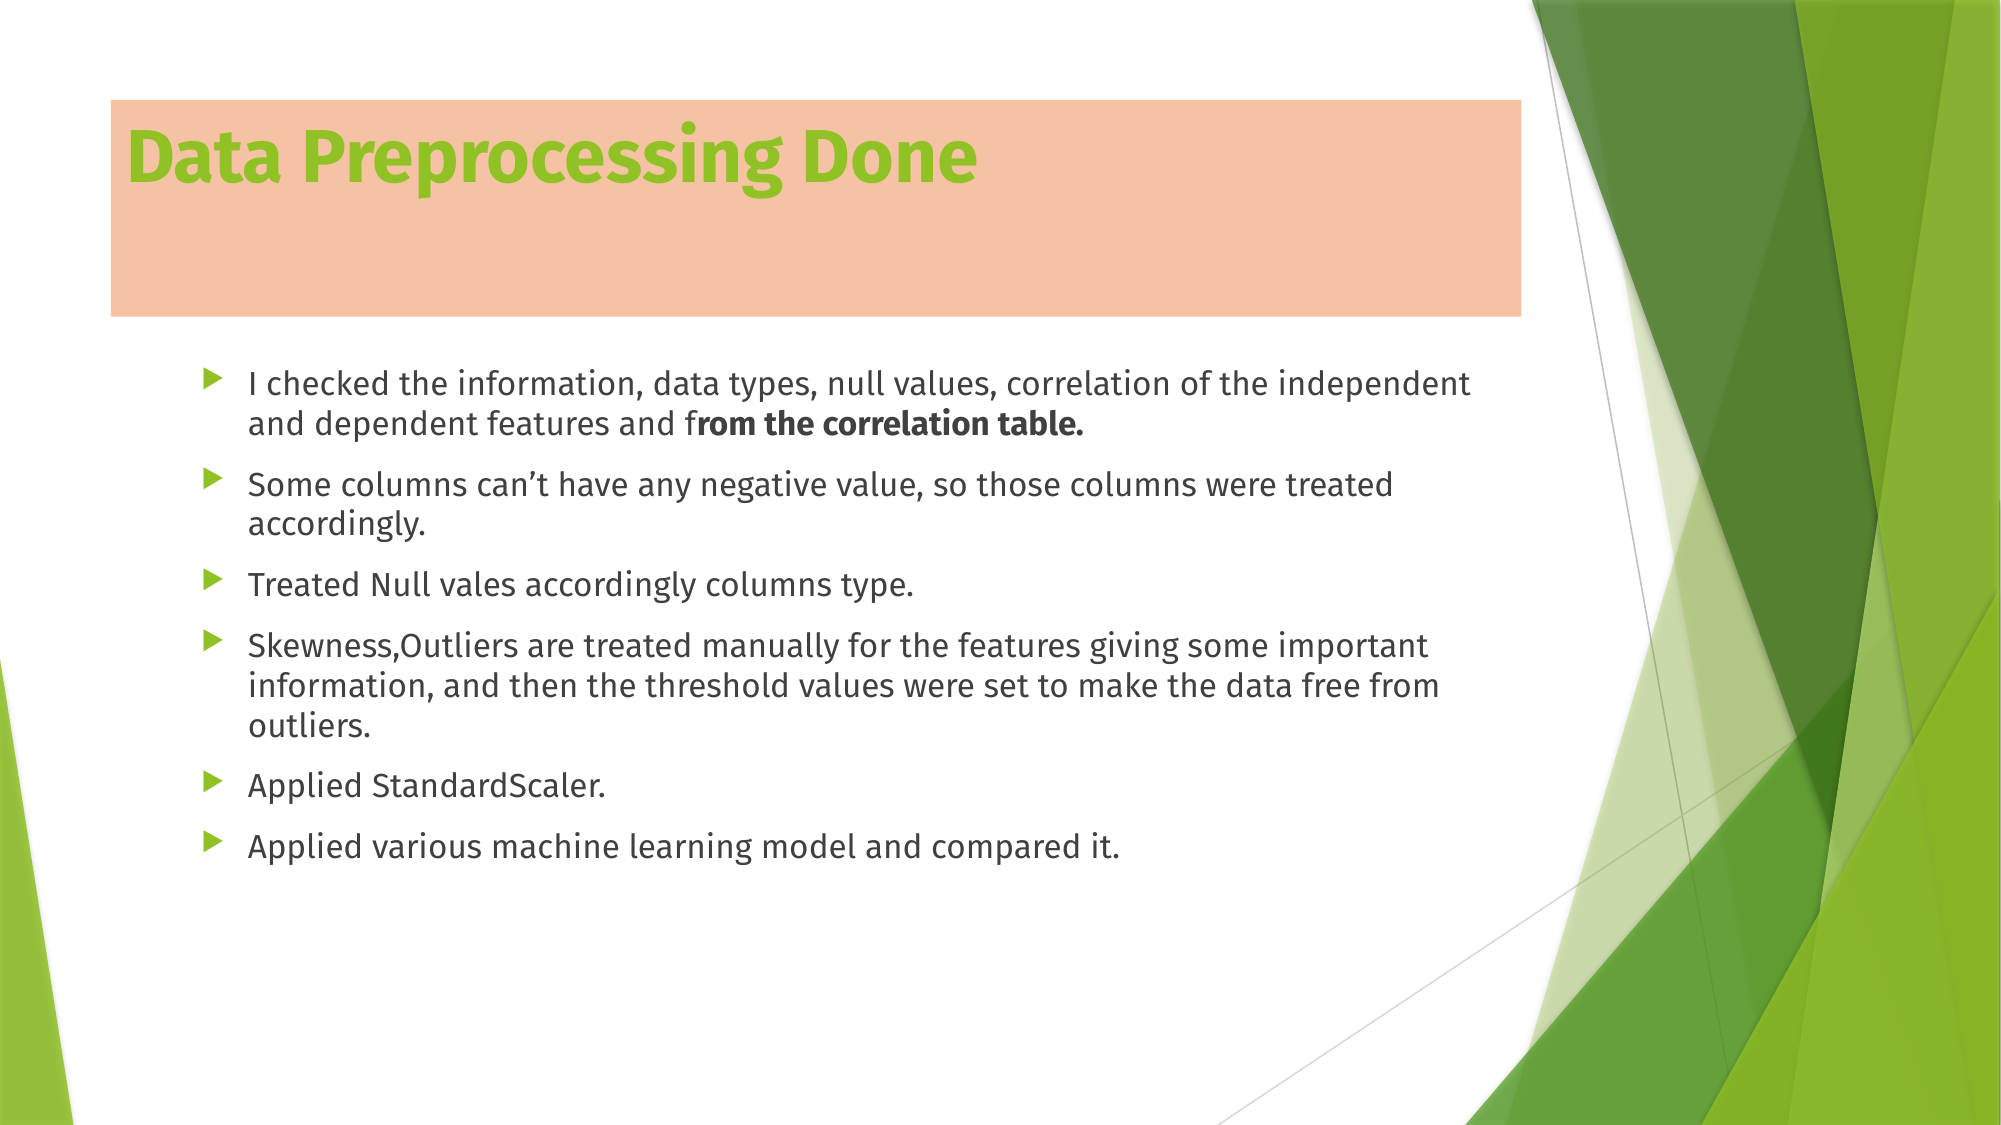

# Data Preprocessing Done
I checked the information, data types, null values, correlation of the independent and dependent features and from the correlation table.
Some columns can’t have any negative value, so those columns were treated accordingly.
Treated Null vales accordingly columns type.
Skewness,Outliers are treated manually for the features giving some important information, and then the threshold values were set to make the data free from outliers.
Applied StandardScaler.
Applied various machine learning model and compared it.